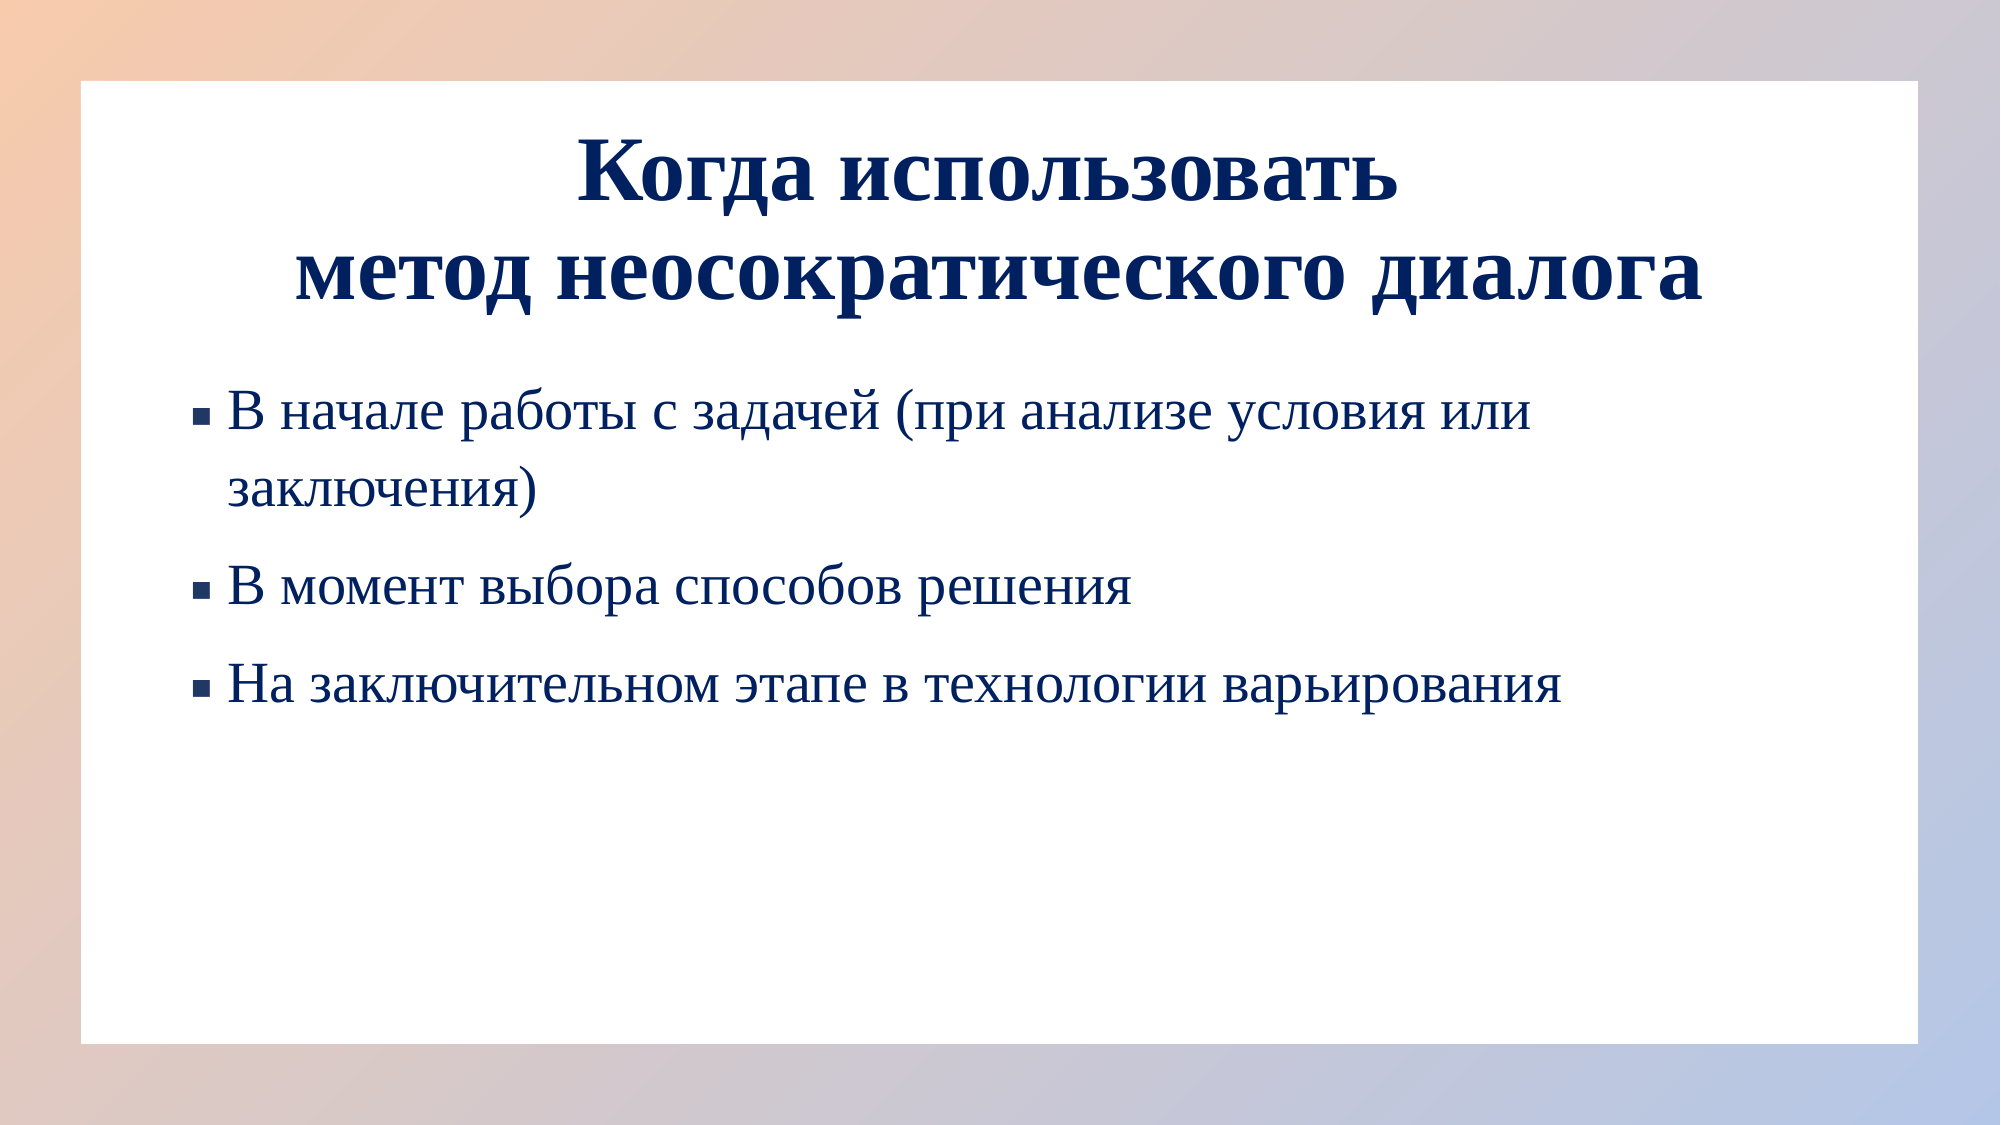

# Когда использовать метод неосократического диалога
В начале работы с задачей (при анализе условия или заключения)
В момент выбора способов решения
На заключительном этапе в технологии варьирования